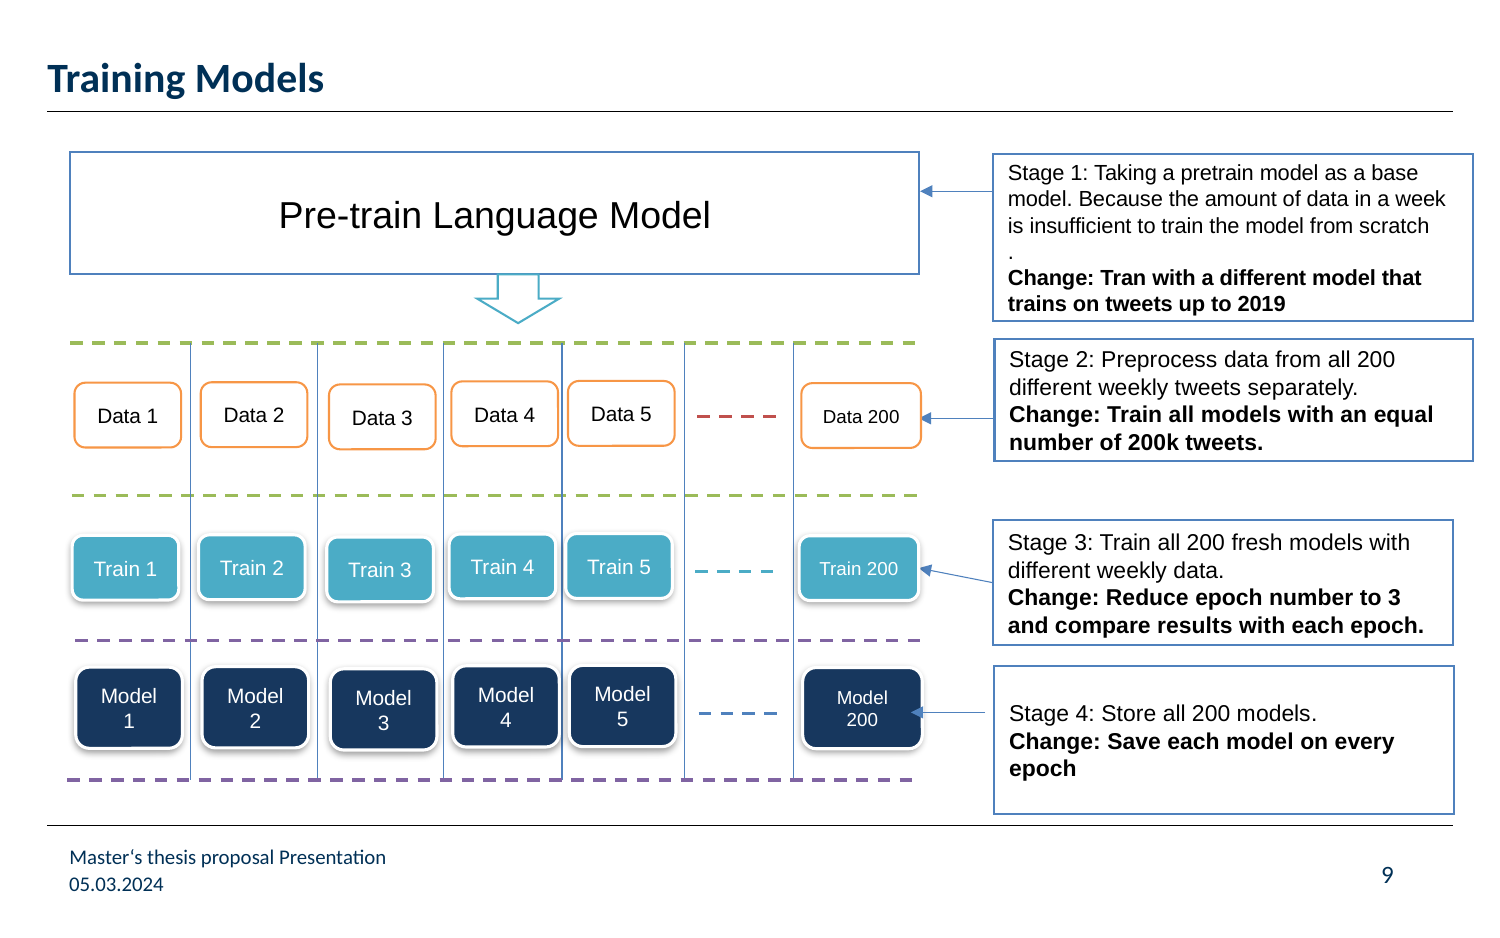

# Training Models
Pre-train Language Model

Data 5
Data 4
Data 2
Data 1
Data 200
Data 3
Train 5
Train 4
Train 2
Train 1
Train 200
Train 3
Model 5
Model 4
Model 2
Model 1
Model 200
Model 3
Stage 1: Taking a pretrain model as a base model. Because the amount of data in a week is insufficient to train the model from scratch
.
Change: Tran with a different model that trains on tweets up to 2019
Stage 2: Preprocess data from all 200 different weekly tweets separately.
Change: Train all models with an equal number of 200k tweets.
Stage 3: Train all 200 fresh models with different weekly data.
Change: Reduce epoch number to 3 and compare results with each epoch.
Stage 4: Store all 200 models.
Change: Save each model on every epoch